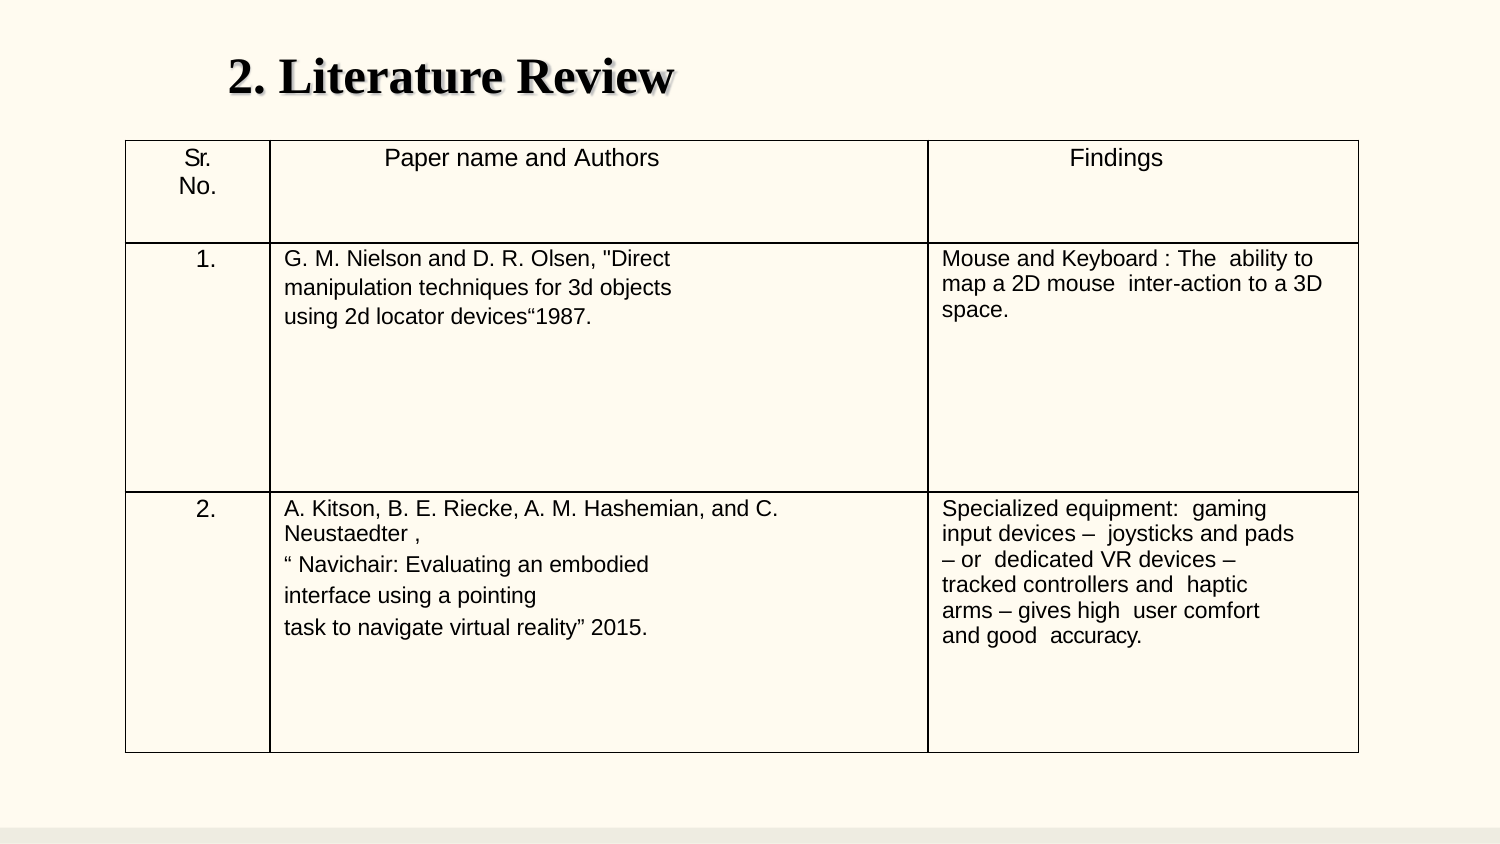

# 2. Literature Review
| Sr. No. | Paper name and Authors | Findings |
| --- | --- | --- |
| 1. | G. M. Nielson and D. R. Olsen, "Direct manipulation techniques for 3d objects using 2d locator devices“1987. | Mouse and Keyboard : The ability to map a 2D mouse inter-action to a 3D space. |
| 2. | A. Kitson, B. E. Riecke, A. M. Hashemian, and C. Neustaedter , “ Navichair: Evaluating an embodied interface using a pointing task to navigate virtual reality” 2015. | Specialized equipment: gaming input devices – joysticks and pads – or dedicated VR devices – tracked controllers and haptic arms – gives high user comfort and good accuracy. |